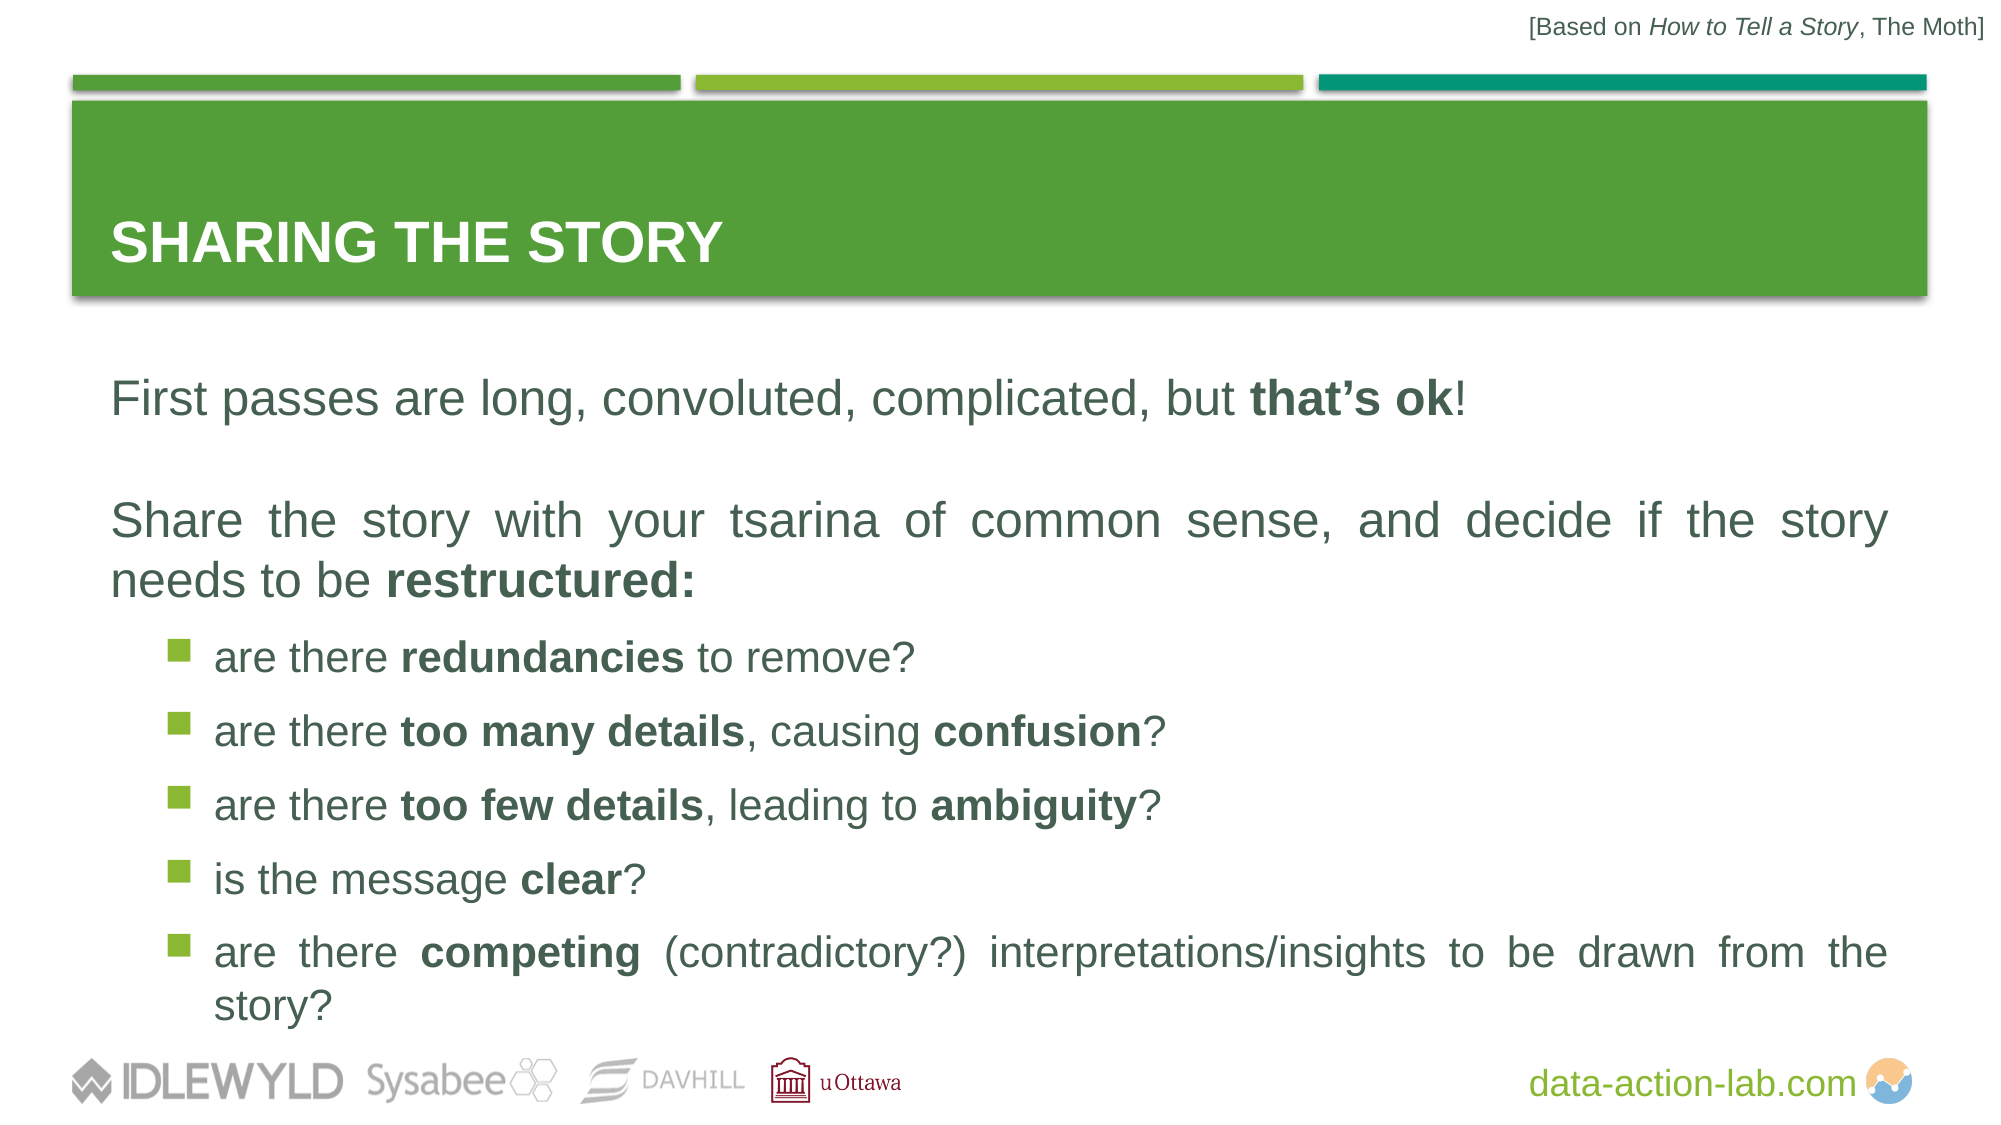

[Based on How to Tell a Story, The Moth]
# SHARING THE STORY
First passes are long, convoluted, complicated, but that’s ok!
Share the story with your tsarina of common sense, and decide if the story needs to be restructured:
are there redundancies to remove?
are there too many details, causing confusion?
are there too few details, leading to ambiguity?
is the message clear?
are there competing (contradictory?) interpretations/insights to be drawn from the story?